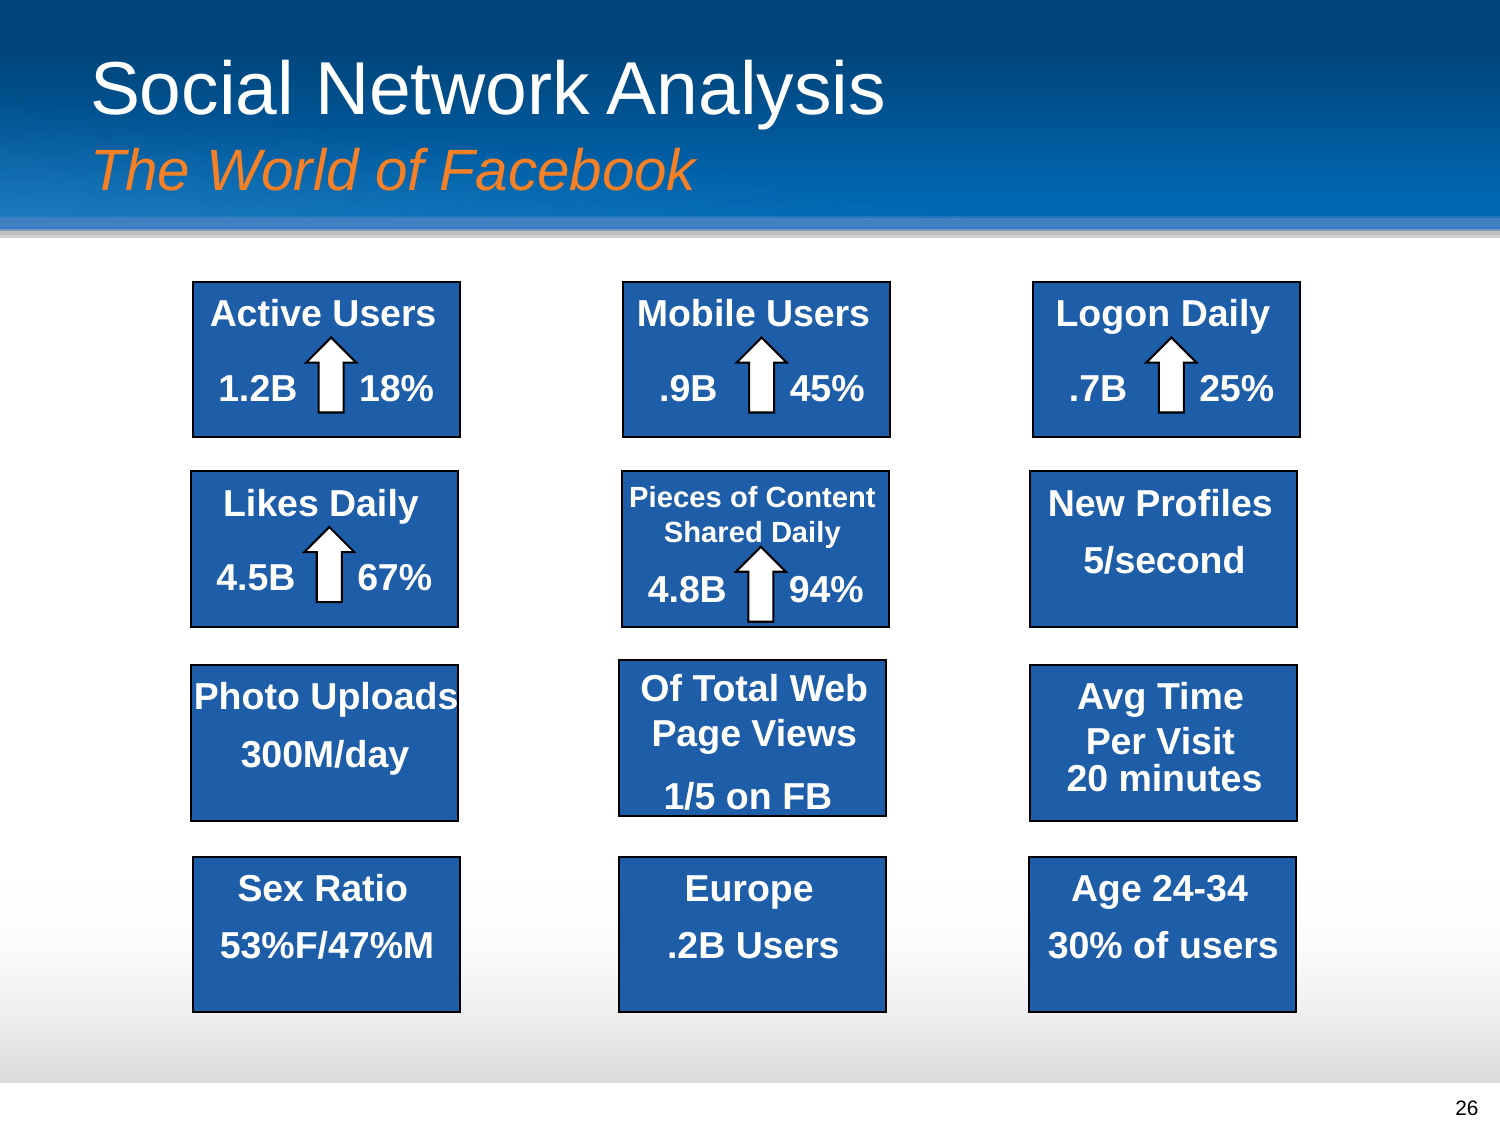

# Social Network Analysis
The World of Facebook

Active Users

1.2B
18%
Mobile Users

.9B
45%

Logon Daily

.7B
25%

Likes Daily

4.5B
67%
Pieces of Content
Shared Daily

4.8B
94%

New Profiles
5/second
Of Total Web
Page Views

1/5 on FB
Photo Uploads

300M/day

Avg Time
Per Visit
20 minutes

Sex Ratio
53%F/47%M

Europe
.2B Users

Age 24-34
30% of users

26